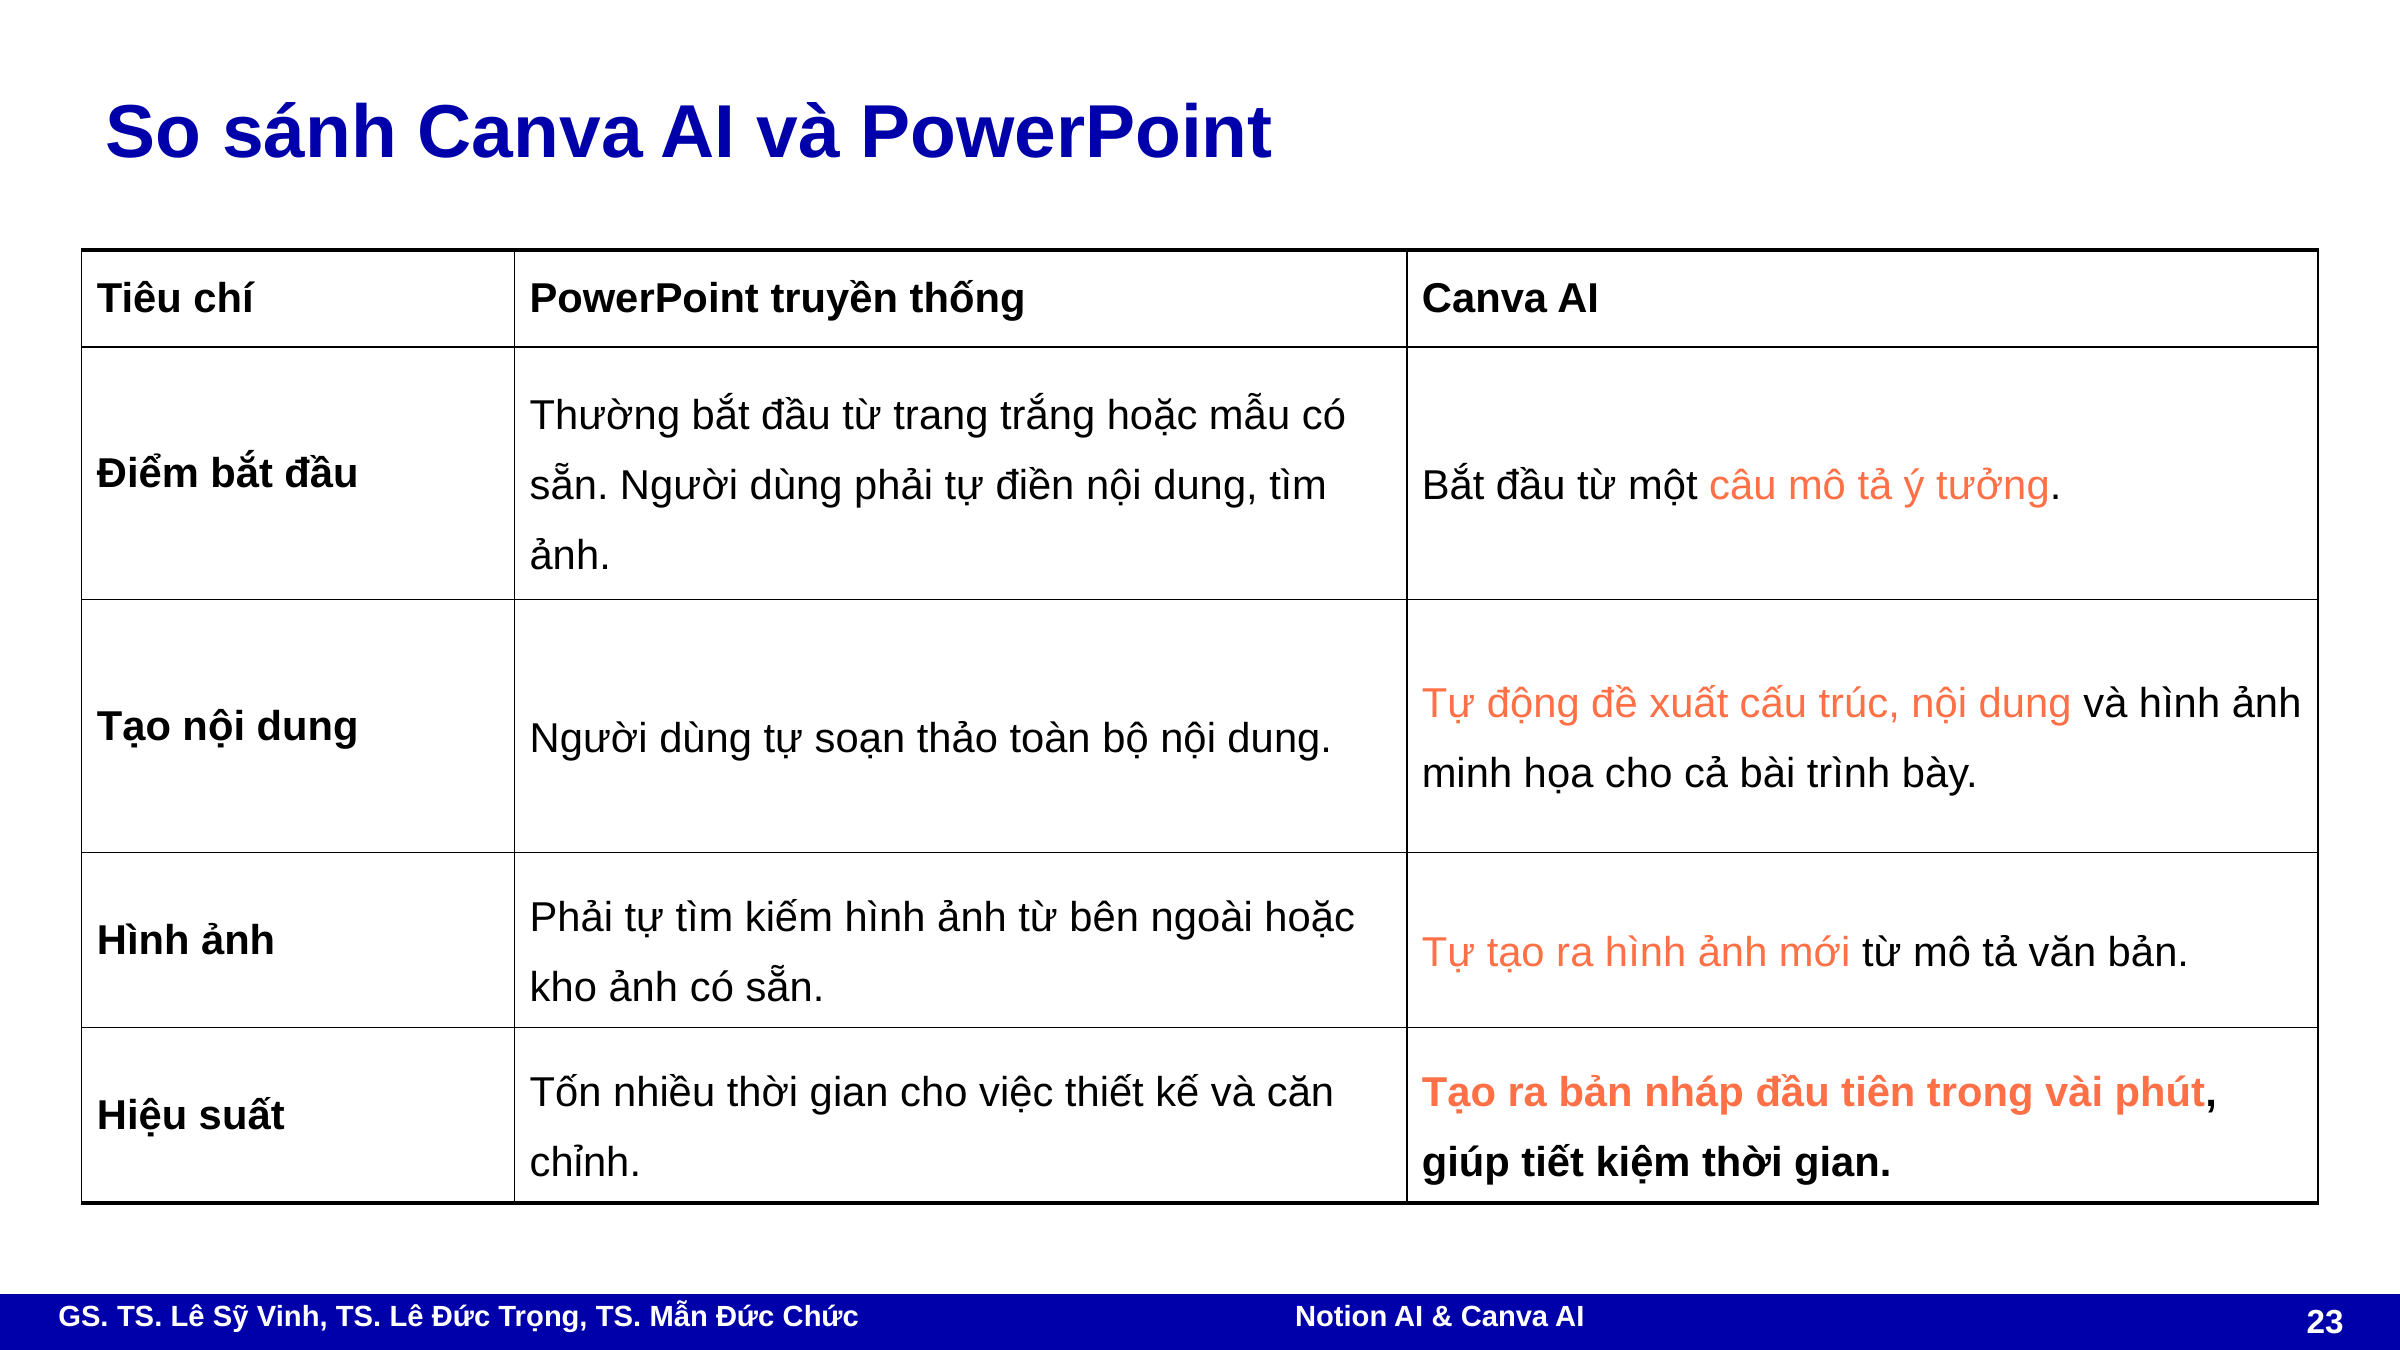

# So sánh Canva AI và PowerPoint
| Tiêu chí | PowerPoint truyền thống | Canva AI |
| --- | --- | --- |
| Điểm bắt đầu | Thường bắt đầu từ trang trắng hoặc mẫu có sẵn. Người dùng phải tự điền nội dung, tìm ảnh. | Bắt đầu từ một câu mô tả ý tưởng. |
| Tạo nội dung | Người dùng tự soạn thảo toàn bộ nội dung. | Tự động đề xuất cấu trúc, nội dung và hình ảnh minh họa cho cả bài trình bày. |
| Hình ảnh | Phải tự tìm kiếm hình ảnh từ bên ngoài hoặc kho ảnh có sẵn. | Tự tạo ra hình ảnh mới từ mô tả văn bản. |
| Hiệu suất | Tốn nhiều thời gian cho việc thiết kế và căn chỉnh. | Tạo ra bản nháp đầu tiên trong vài phút, giúp tiết kiệm thời gian. |

23
Notion AI & Canva AI
GS. TS. Lê Sỹ Vinh, TS. Lê Đức Trọng, TS. Mẫn Đức Chức